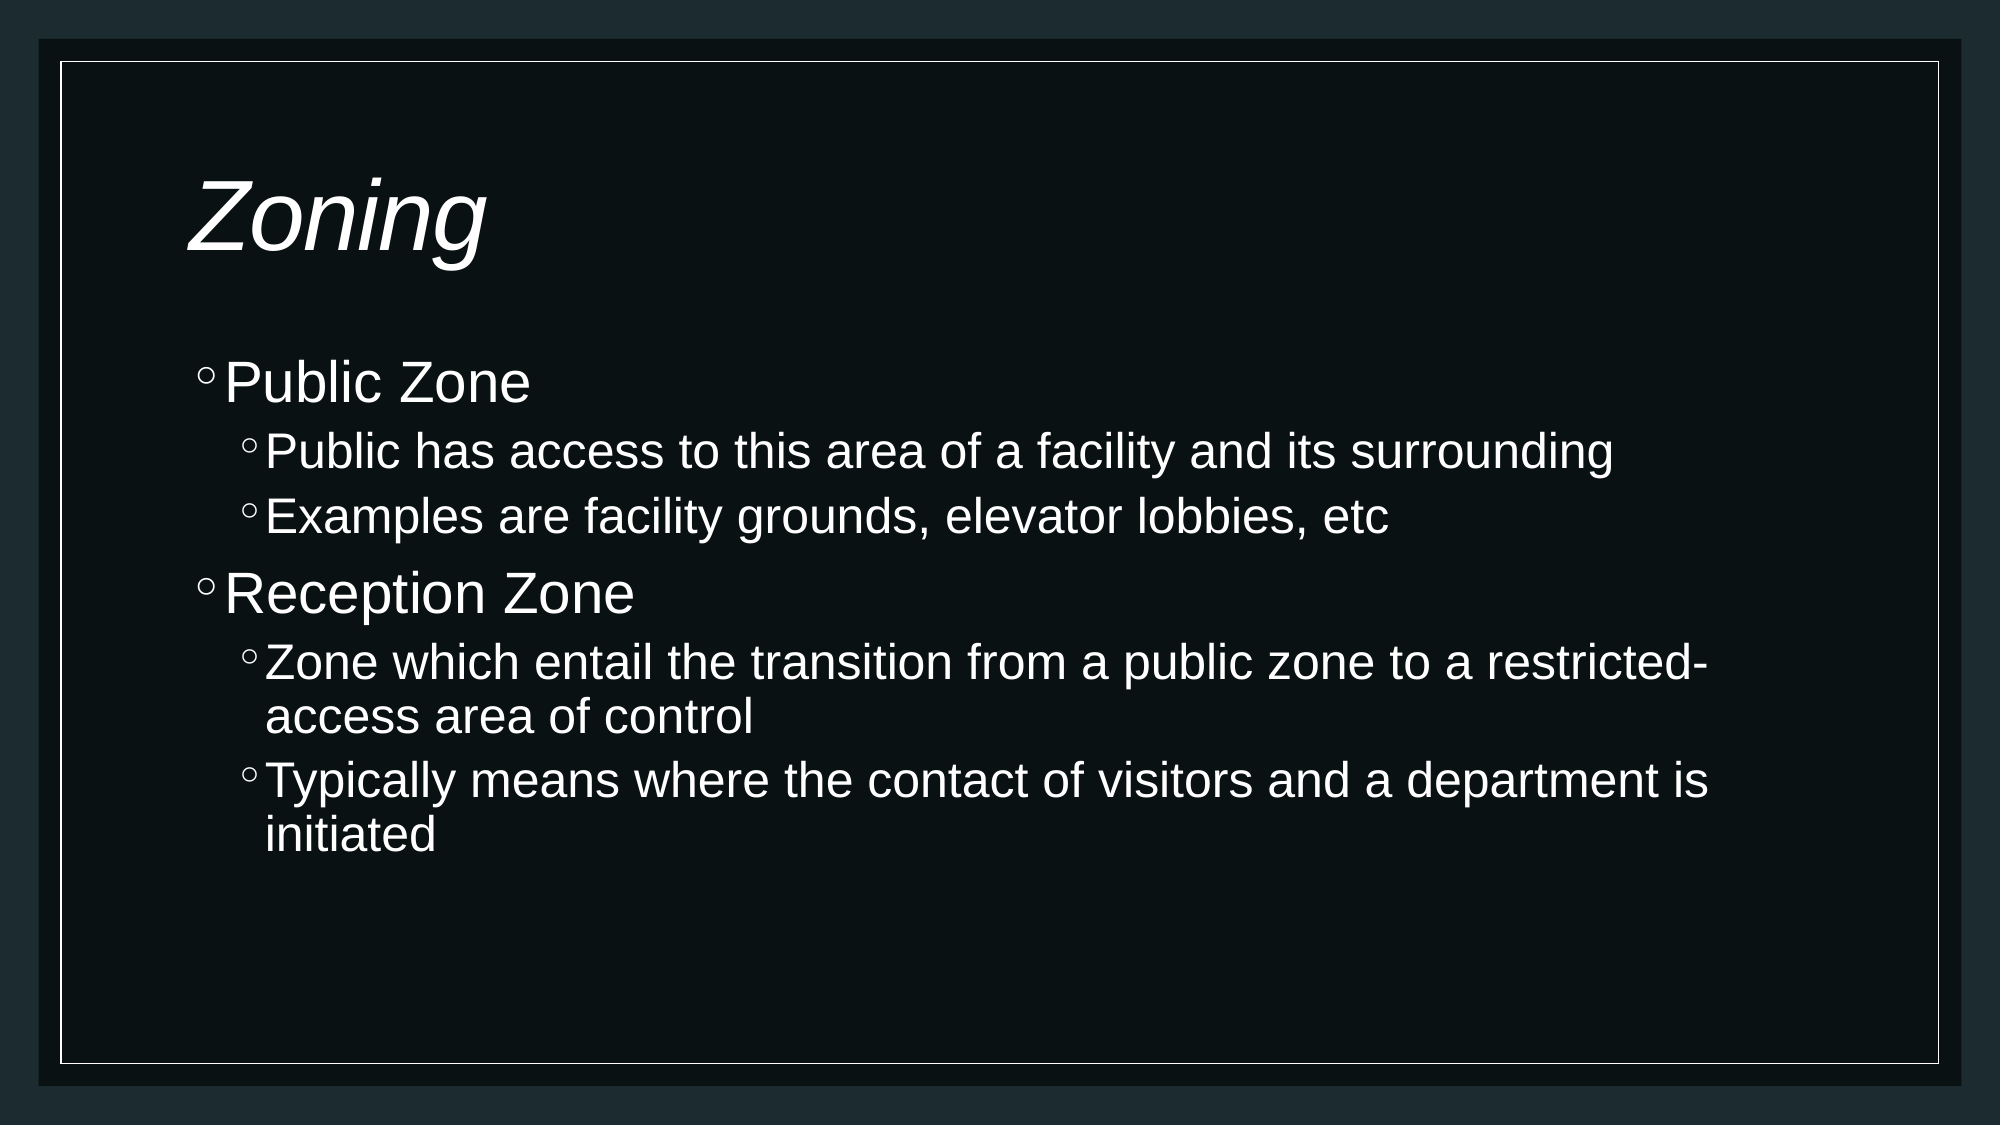

# Zoning
Public Zone
Public has access to this area of a facility and its surrounding
Examples are facility grounds, elevator lobbies, etc
Reception Zone
Zone which entail the transition from a public zone to a restricted-access area of control
Typically means where the contact of visitors and a department is initiated